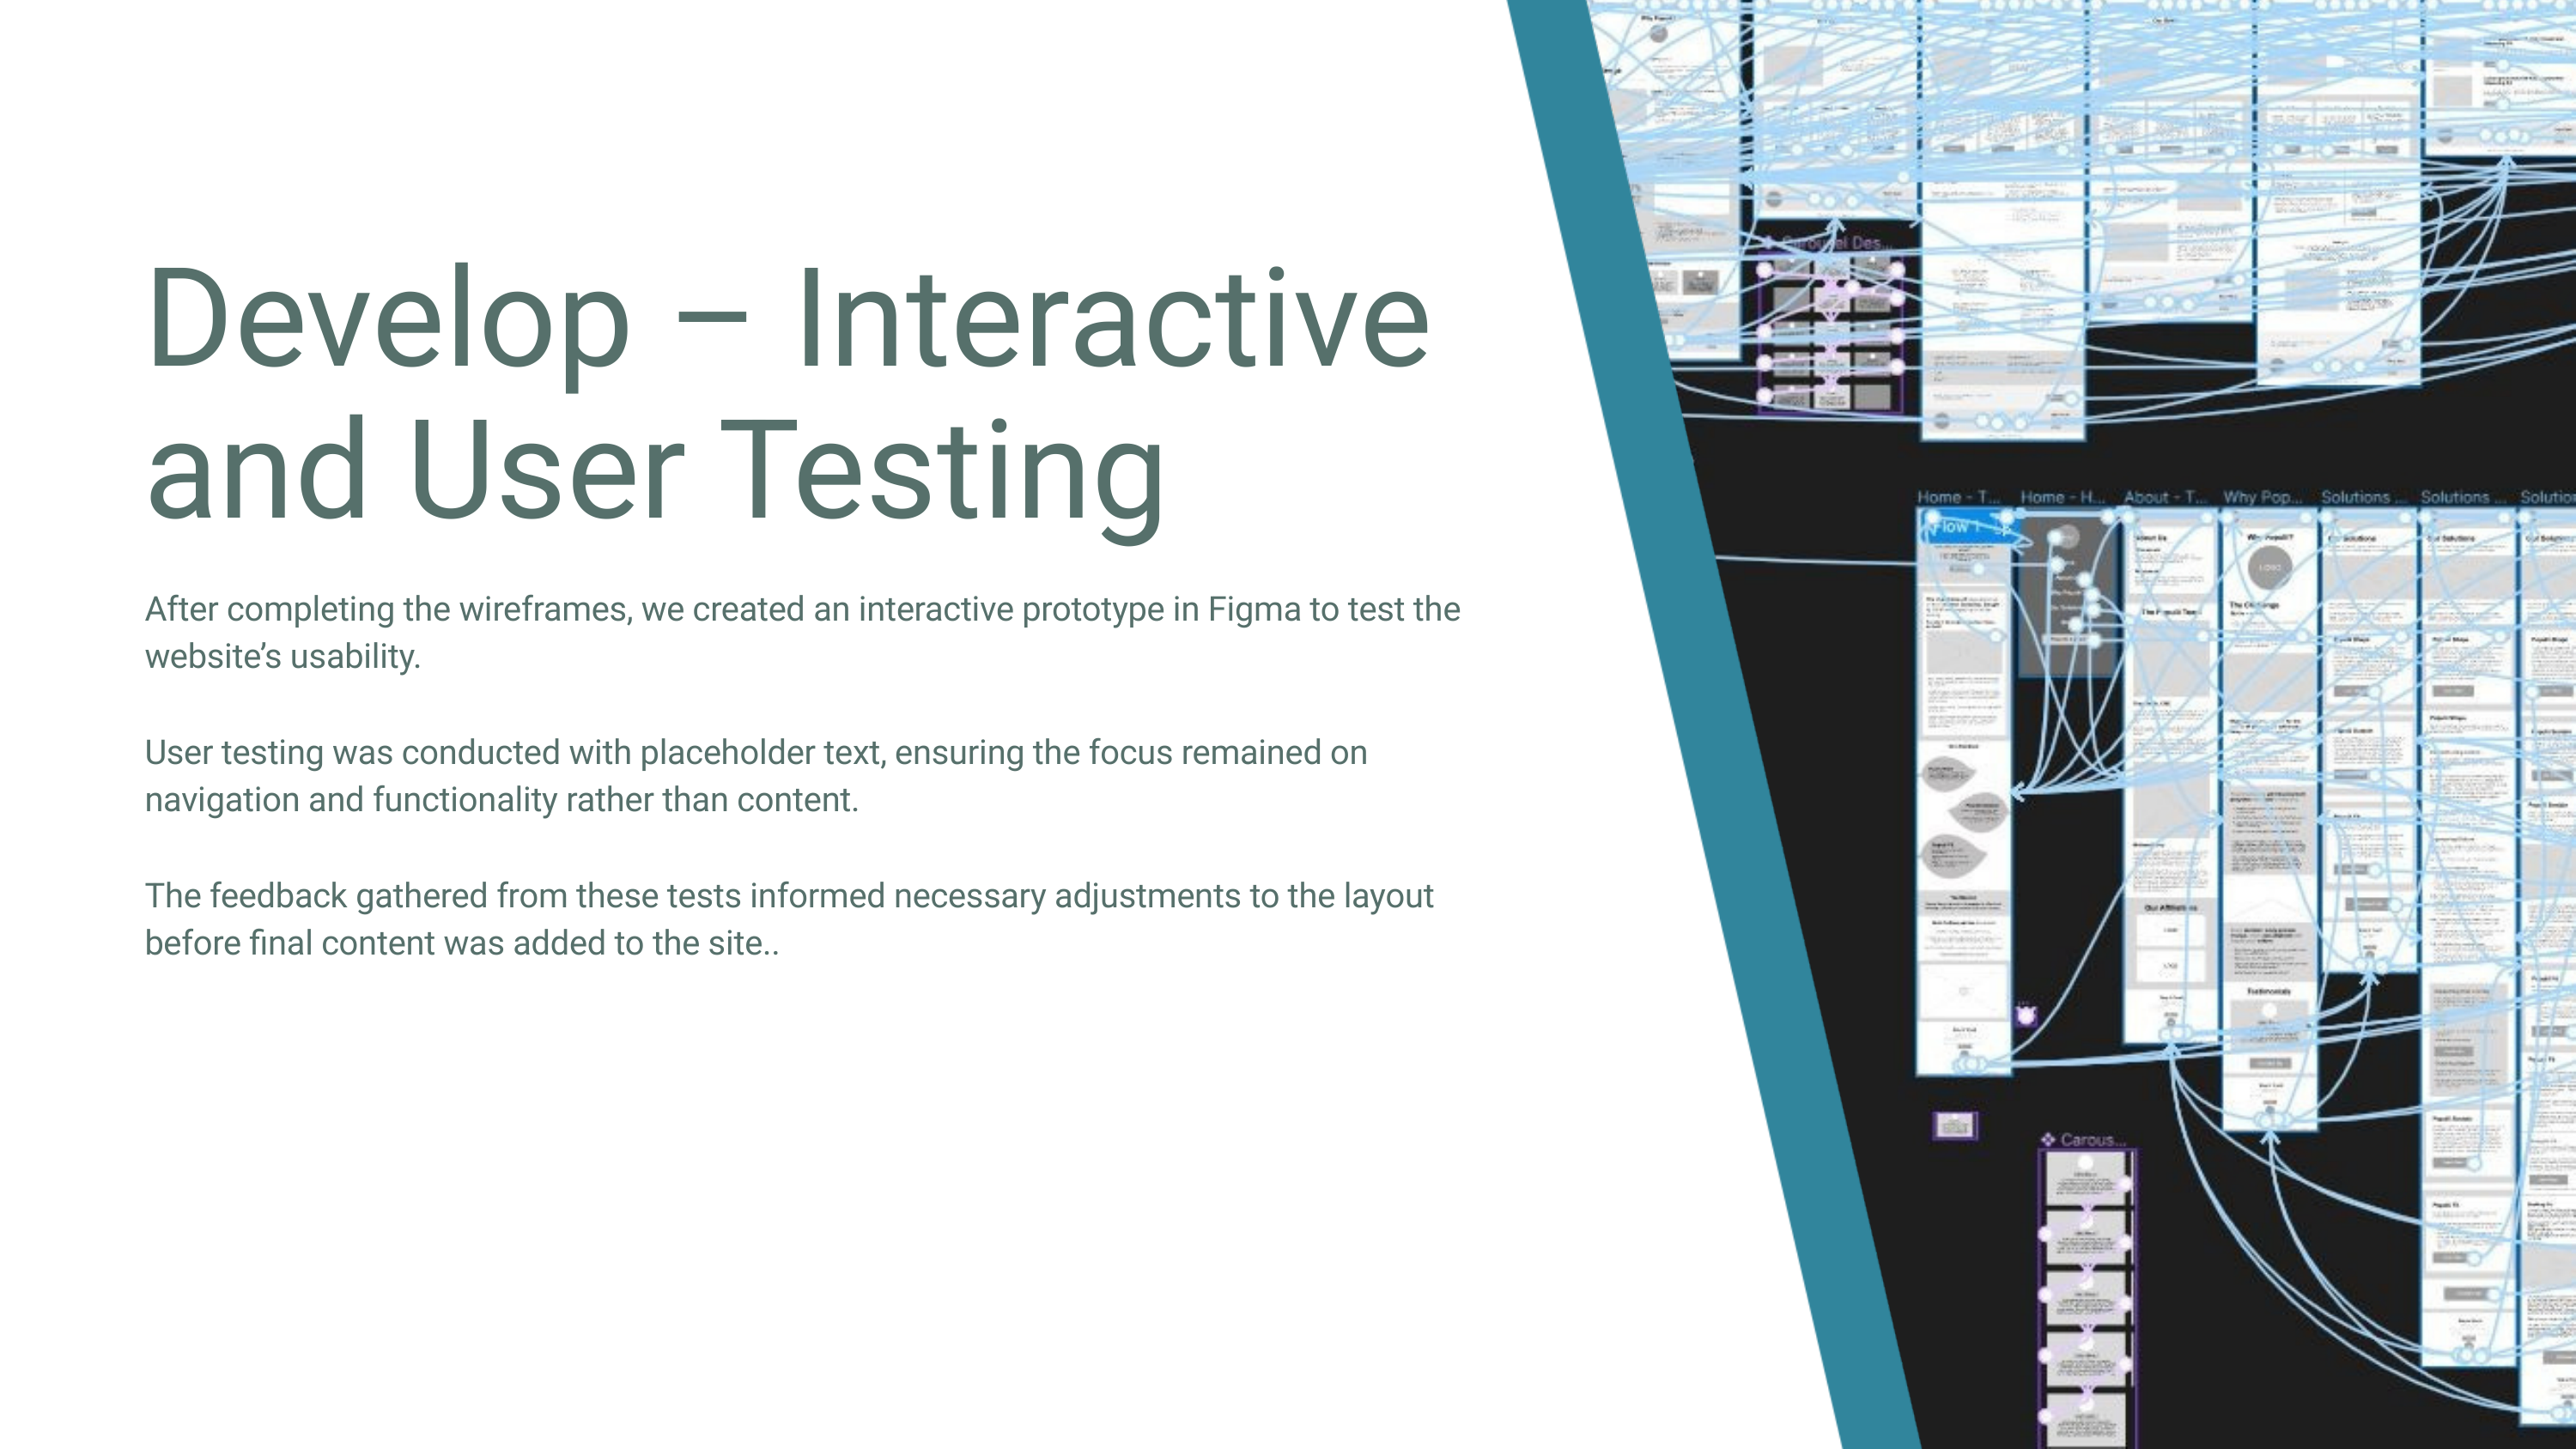

Develop – Interactive and User Testing
After completing the wireframes, we created an interactive prototype in Figma to test the website’s usability.

User testing was conducted with placeholder text, ensuring the focus remained on navigation and functionality rather than content.

The feedback gathered from these tests informed necessary adjustments to the layout before final content was added to the site..